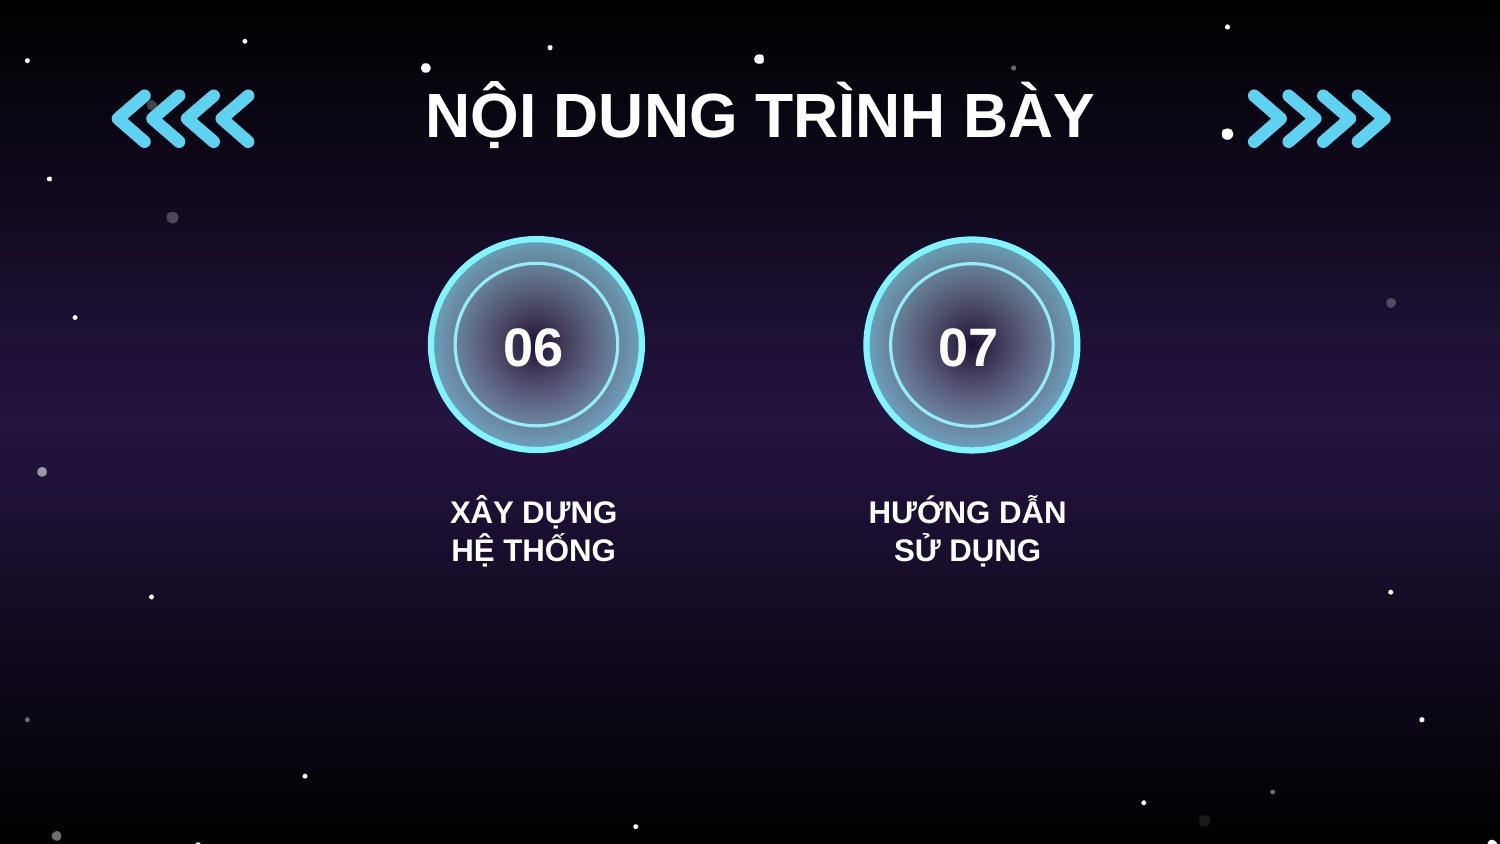

# NỘI DUNG TRÌNH BÀY

06
07
XÂY DỰNG HỆ THỐNG
HƯỚNG DẪN SỬ DỤNG